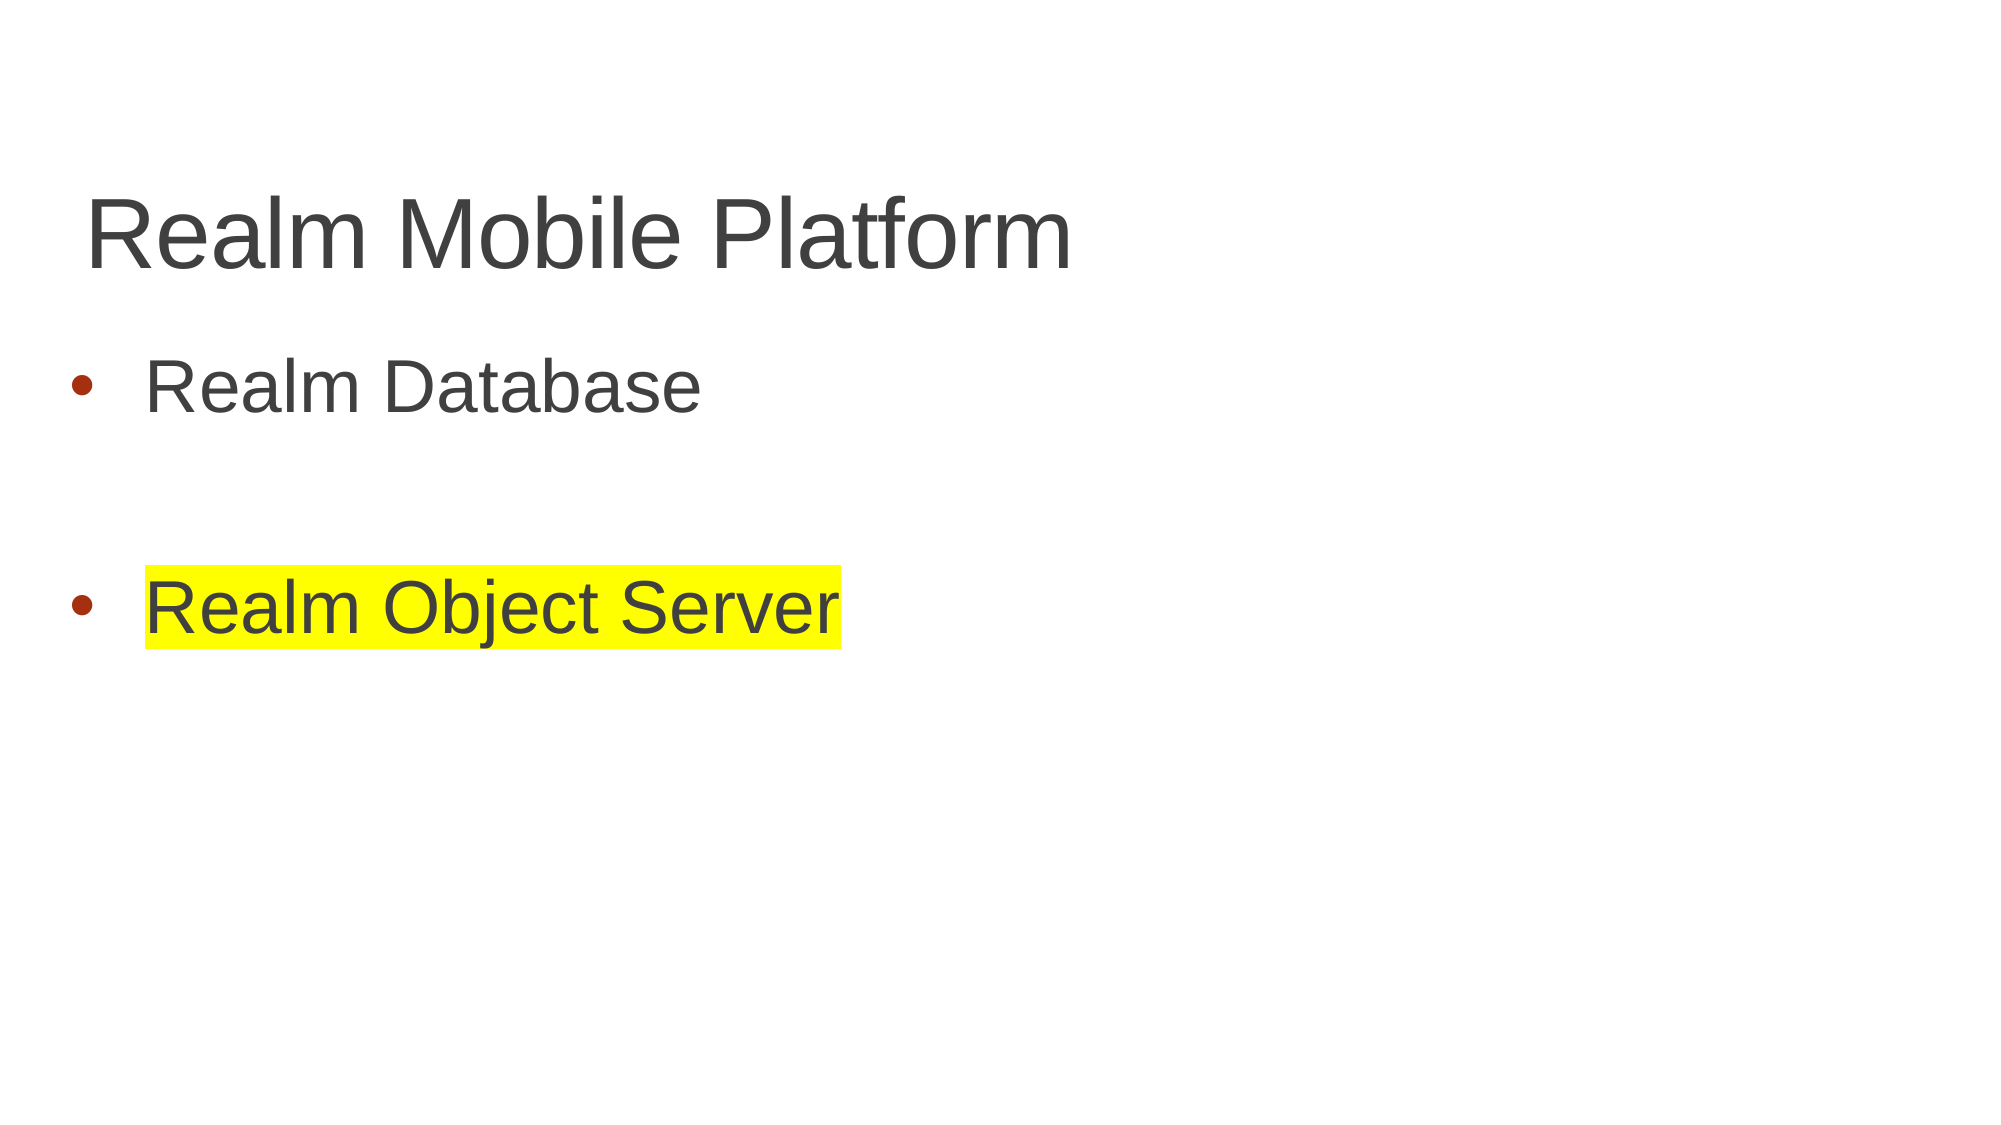

# Realm Mobile Platform
Realm Database

Realm Object Server